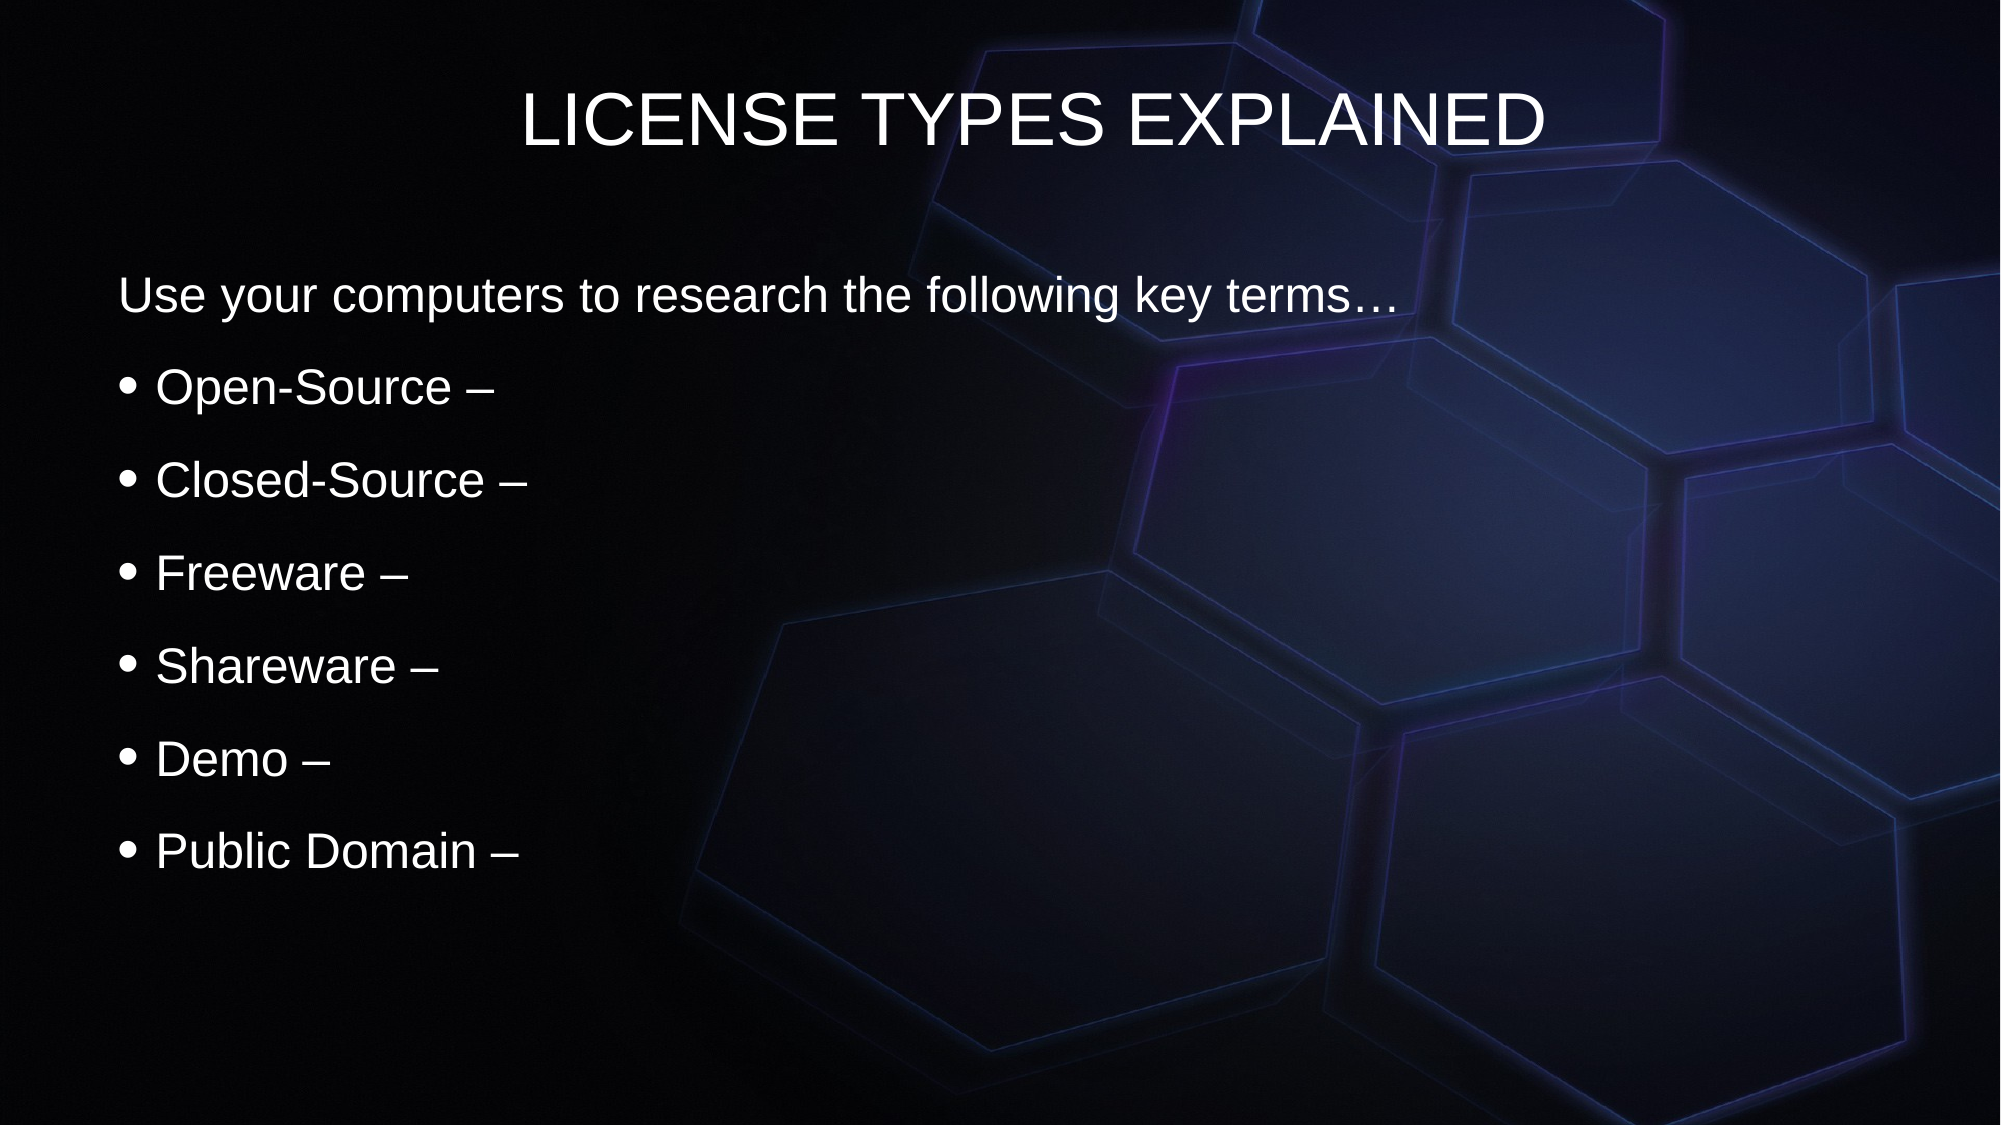

# License Types Explained
Use your computers to research the following key terms…
Open-Source –
Closed-Source –
Freeware –
Shareware –
Demo –
Public Domain –